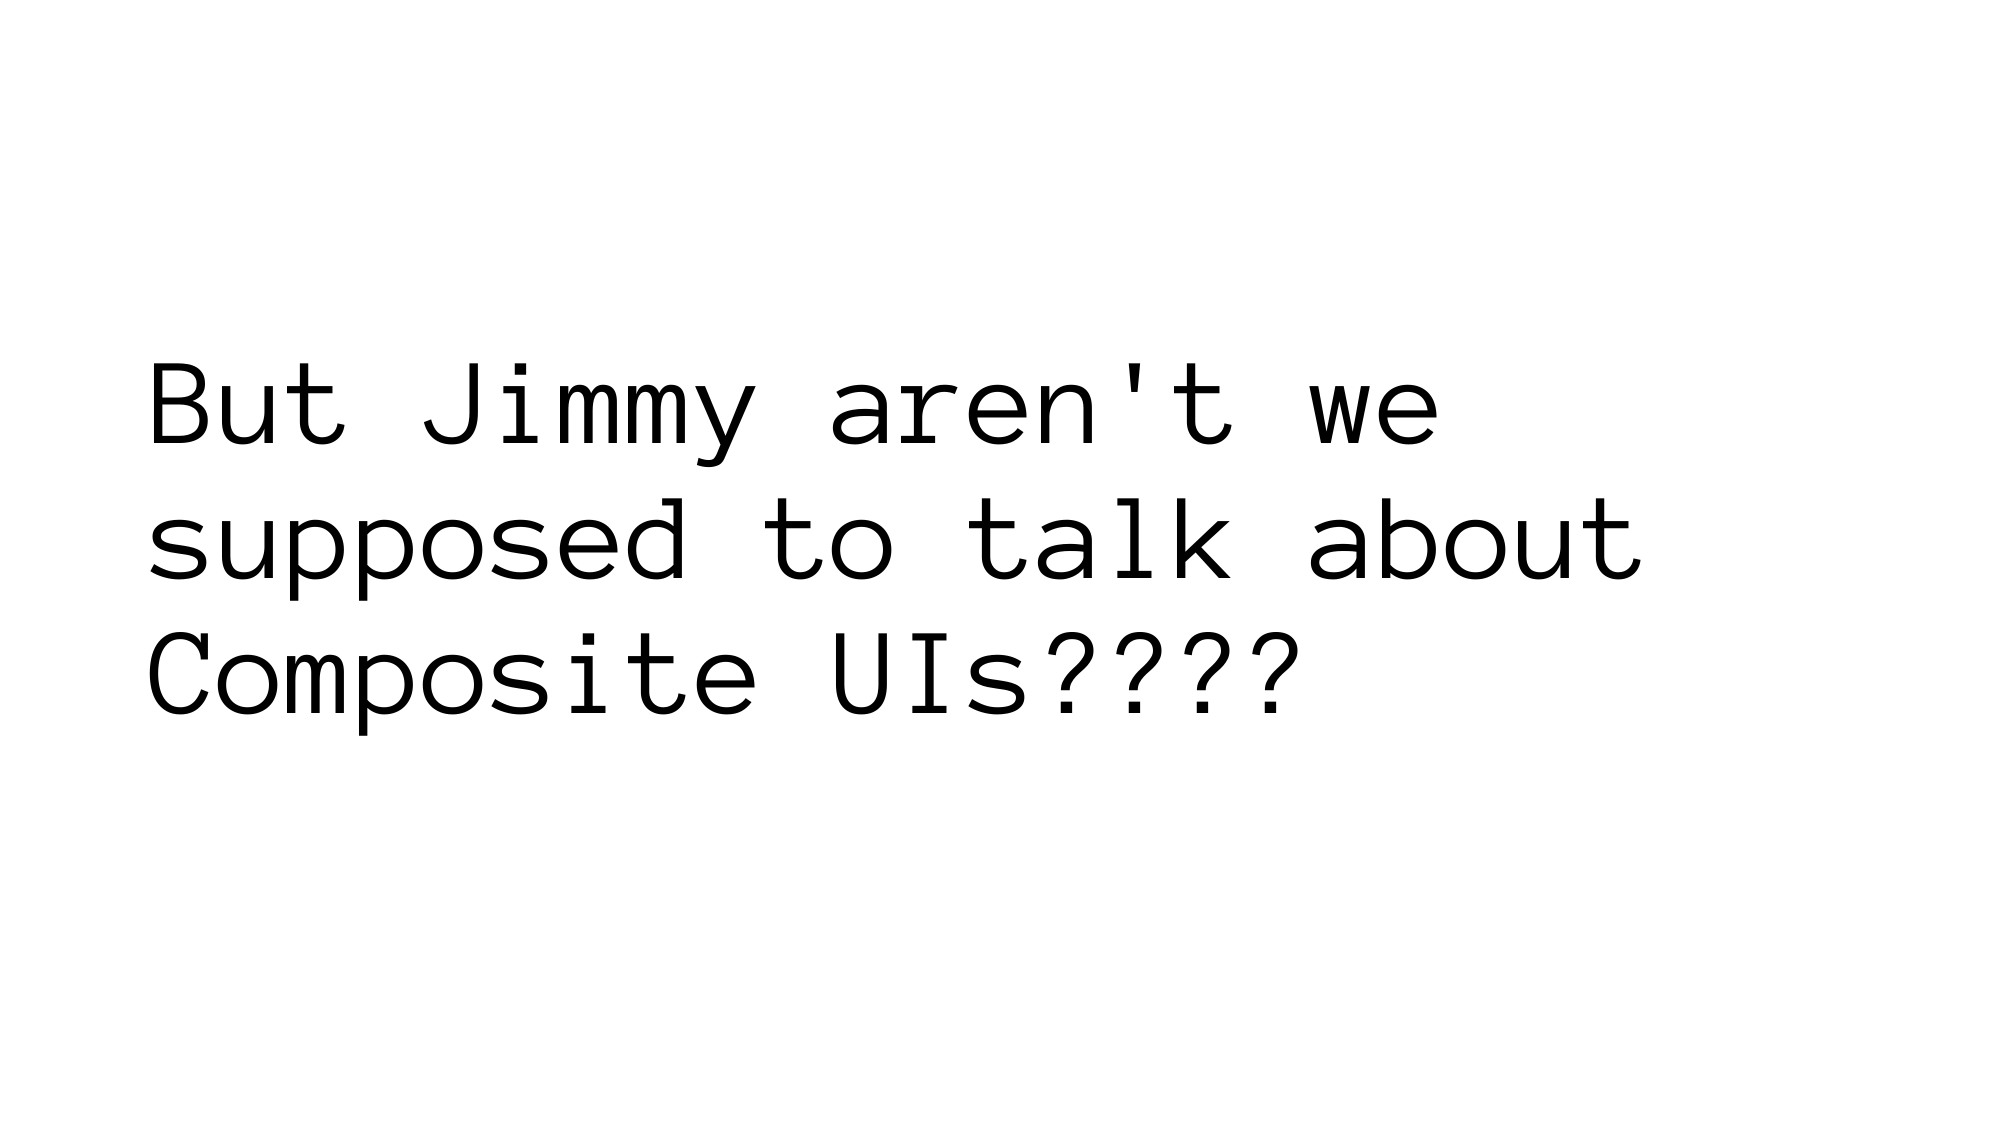

# But Jimmy aren't we supposed to talk about Composite UIs????